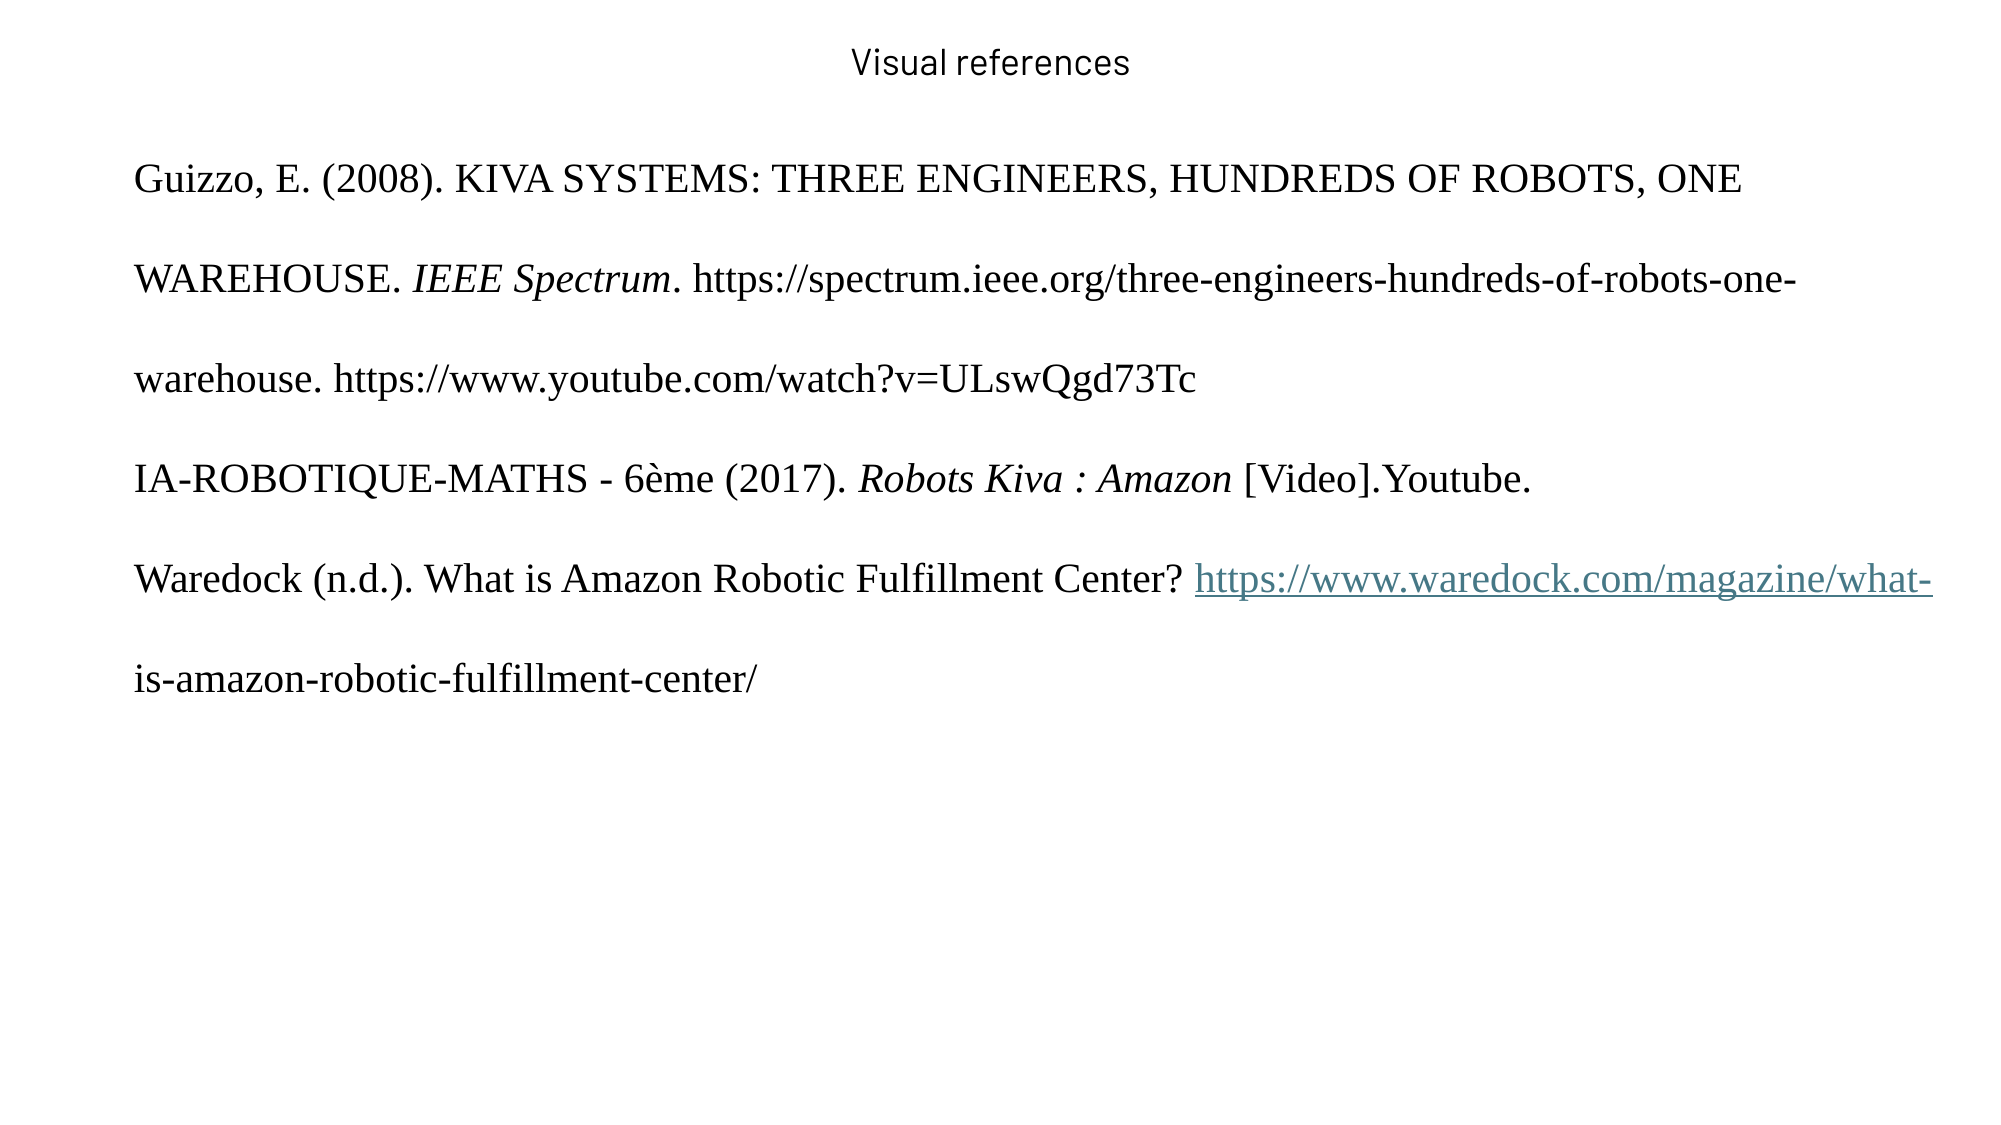

Guizzo, E. (2008). KIVA SYSTEMS: THREE ENGINEERS, HUNDREDS OF ROBOTS, ONE 	WAREHOUSE. IEEE Spectrum. https://spectrum.ieee.org/three-engineers-hundreds-of-robots-one-	warehouse. https://www.youtube.com/watch?v=ULswQgd73Tc
IA-ROBOTIQUE-MATHS - 6ème (2017). Robots Kiva : Amazon [Video].Youtube.
Waredock (n.d.). What is Amazon Robotic Fulfillment Center? https://www.waredock.com/magazine/what-	is-amazon-robotic-fulfillment-center/
Visual references